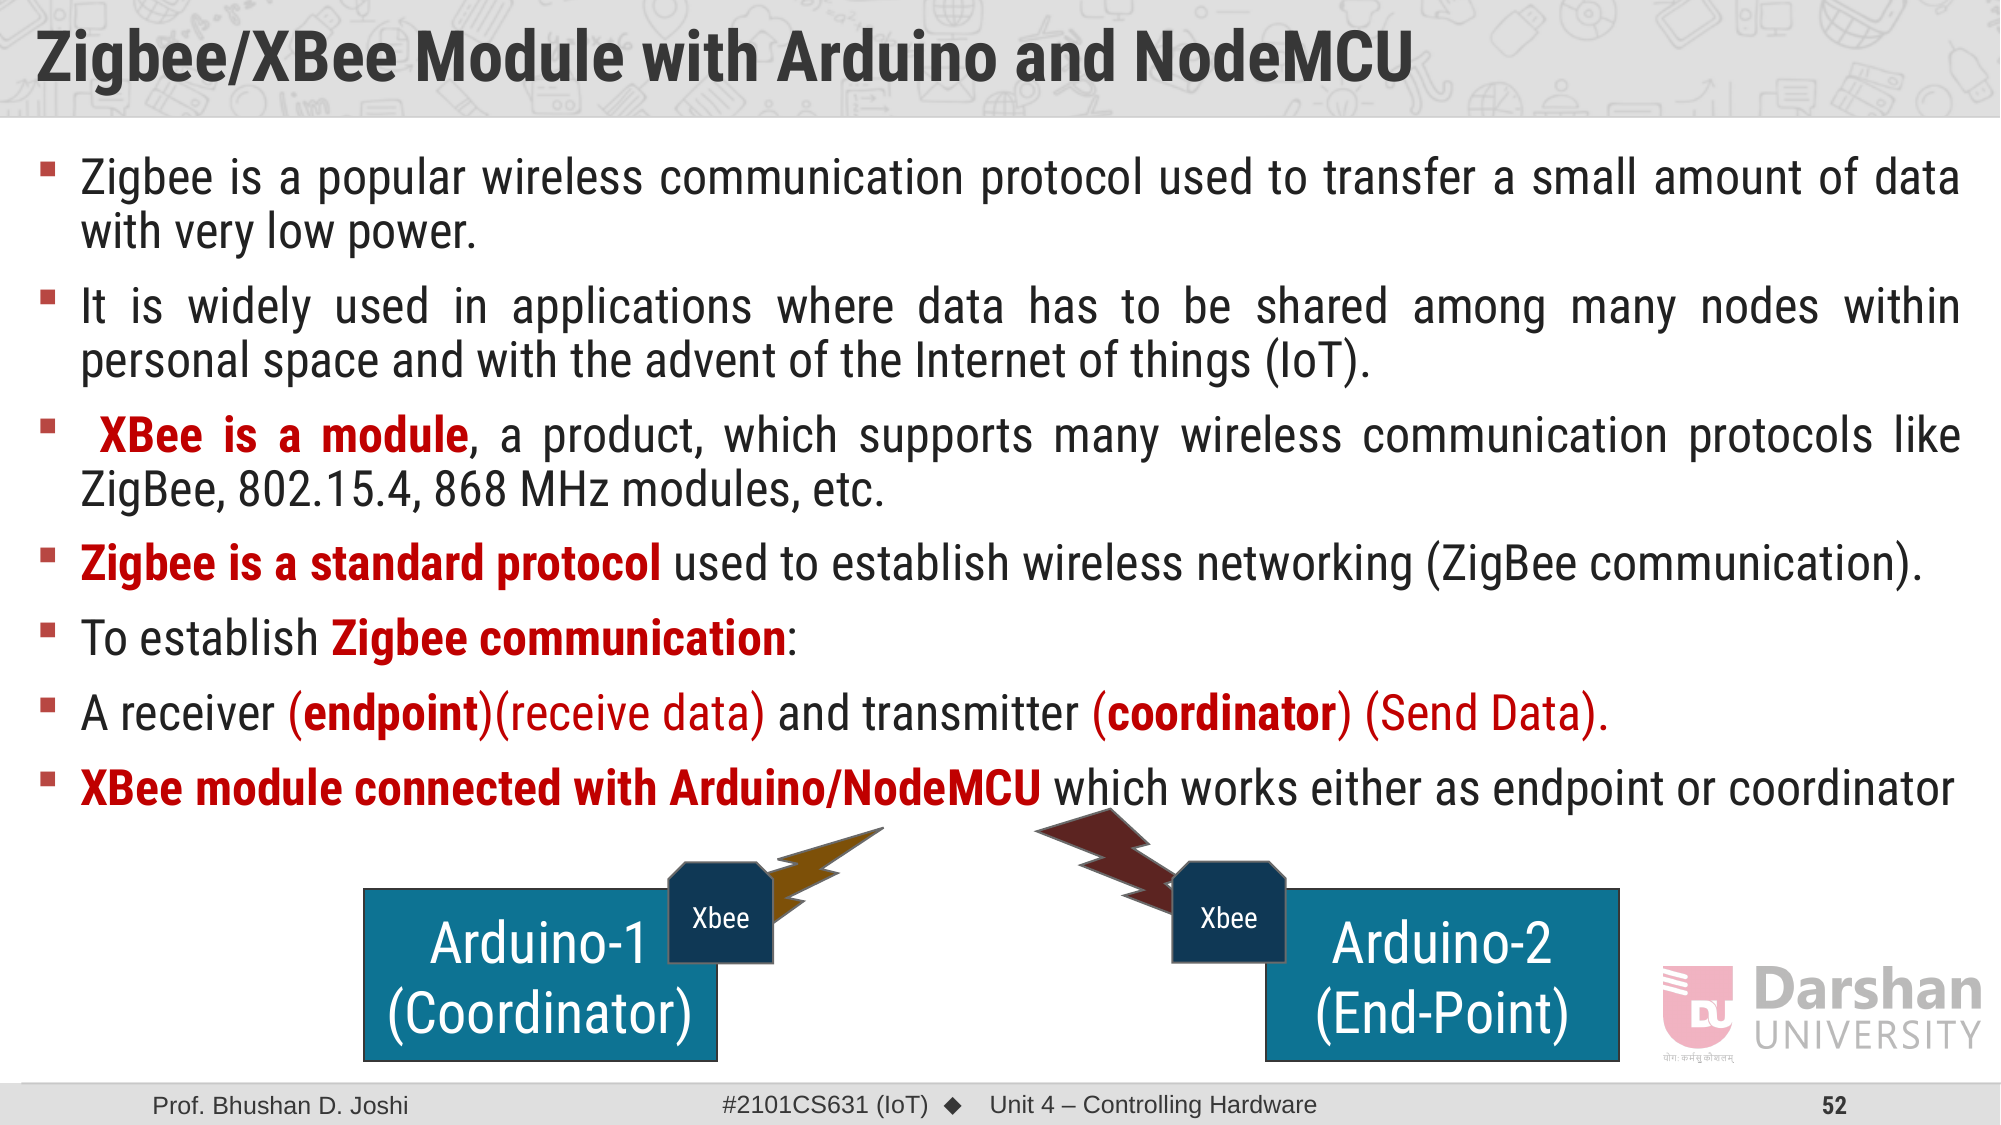

# Zigbee/XBee Module with Arduino and NodeMCU
Zigbee is a popular wireless communication protocol used to transfer a small amount of data with very low power.
It is widely used in applications where data has to be shared among many nodes within personal space and with the advent of the Internet of things (IoT).
 XBee is a module, a product, which supports many wireless communication protocols like ZigBee, 802.15.4, 868 MHz modules, etc.
Zigbee is a standard protocol used to establish wireless networking (ZigBee communication).
To establish Zigbee communication:
A receiver (endpoint)(receive data) and transmitter (coordinator) (Send Data).
XBee module connected with Arduino/NodeMCU which works either as endpoint or coordinator

Xbee
Xbee
Arduino-1
(Coordinator)
Arduino-2
(End-Point)